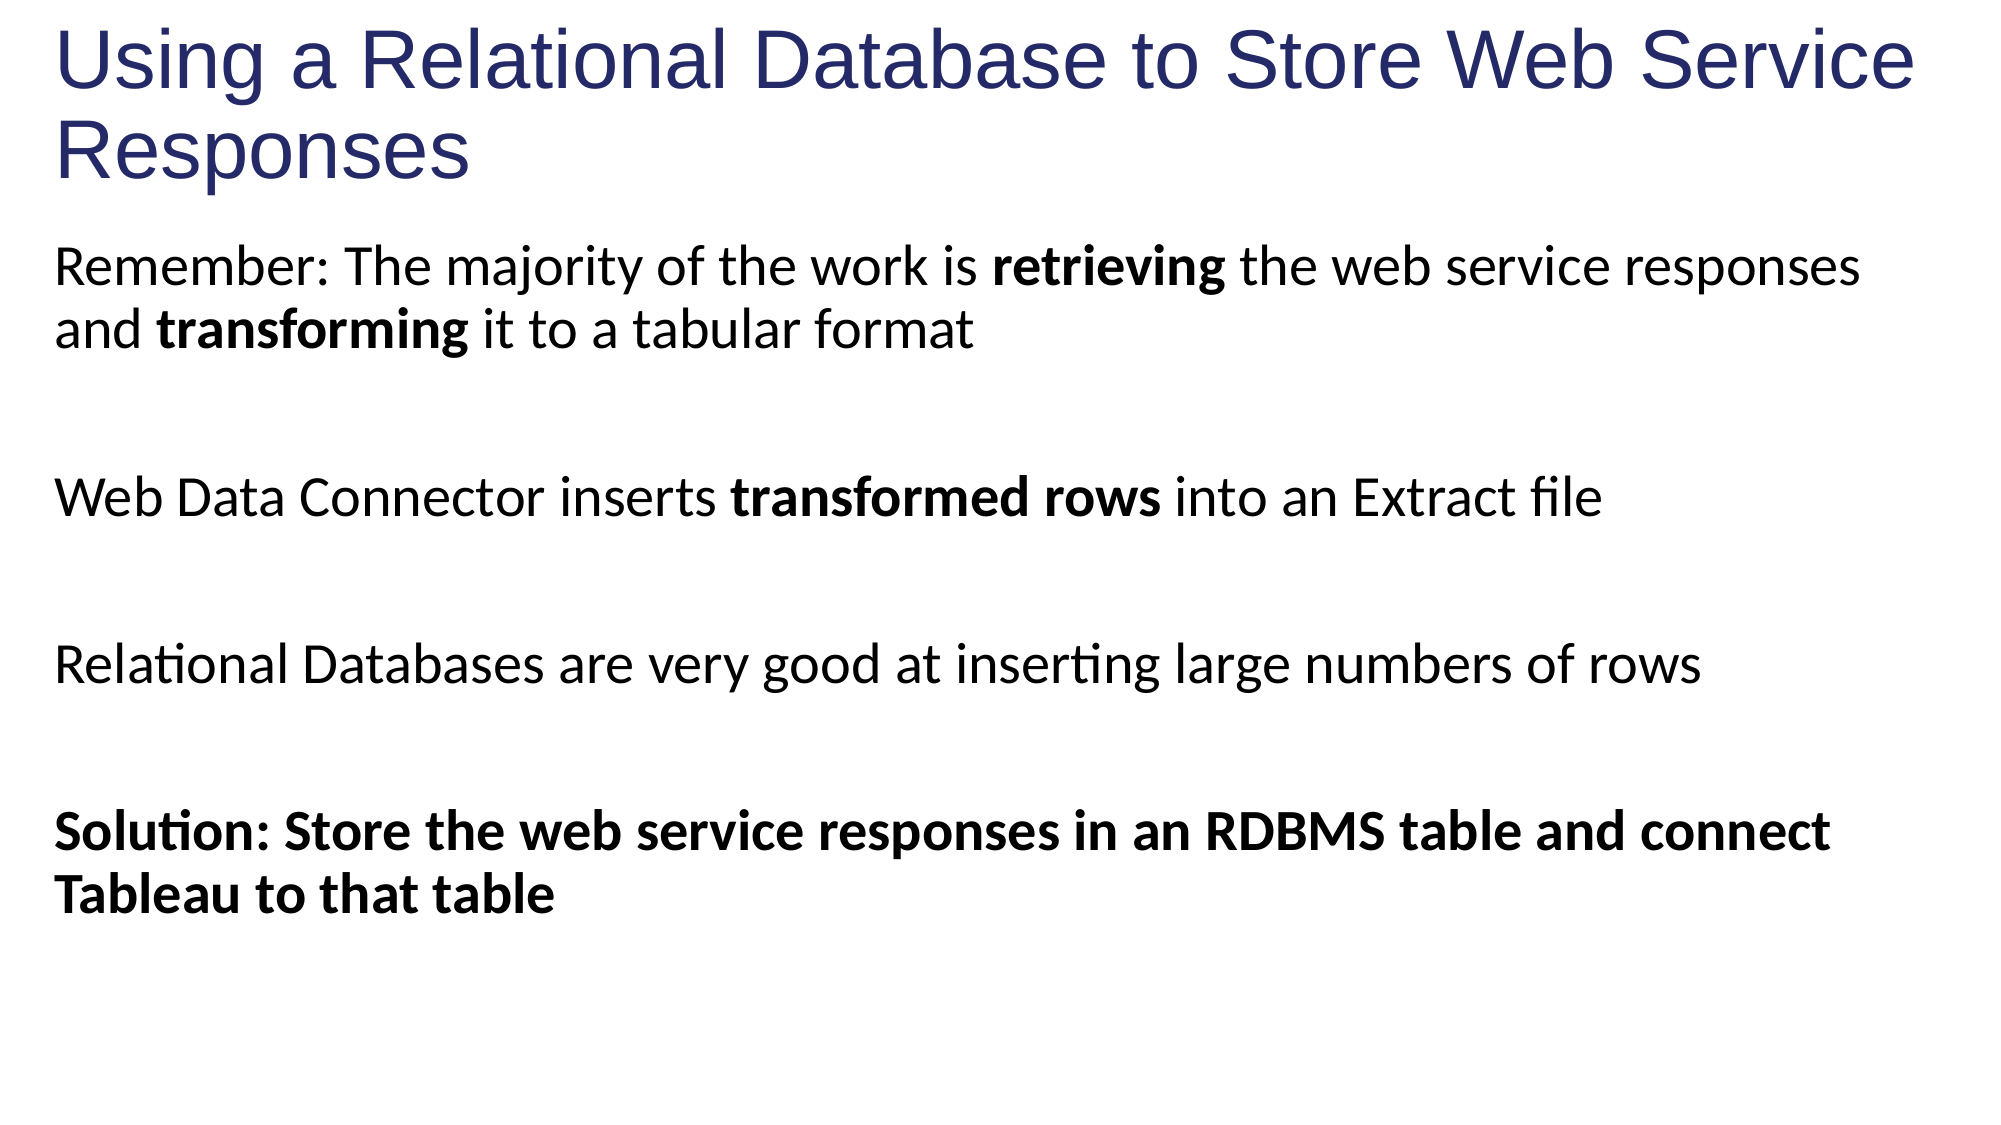

# Using a Relational Database to Store Web Service Responses
Remember: The majority of the work is retrieving the web service responses and transforming it to a tabular format

Web Data Connector inserts transformed rows into an Extract file

Relational Databases are very good at inserting large numbers of rows

Solution: Store the web service responses in an RDBMS table and connect Tableau to that table